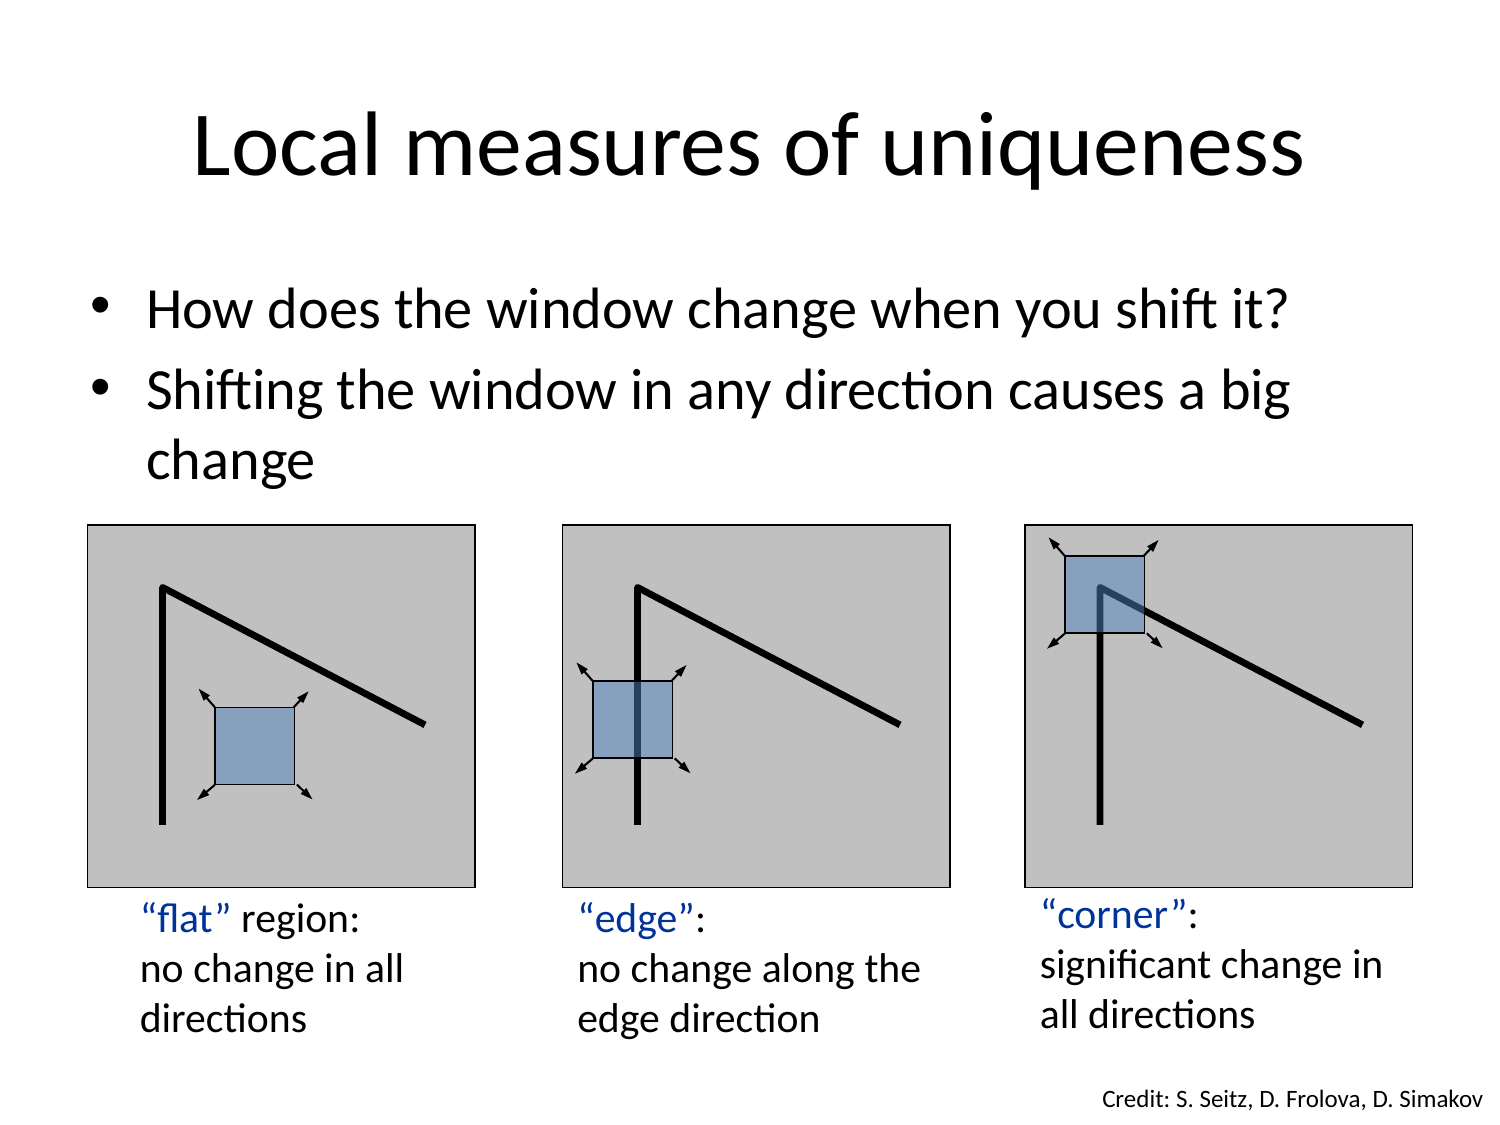

# Local measures of uniqueness
How does the window change when you shift it?
Shifting the window in any direction causes a big change

“corner”:
significant change in all directions
“flat” region:
no change in all directions
“edge”:
no change along the edge direction
Credit: S. Seitz, D. Frolova, D. Simakov